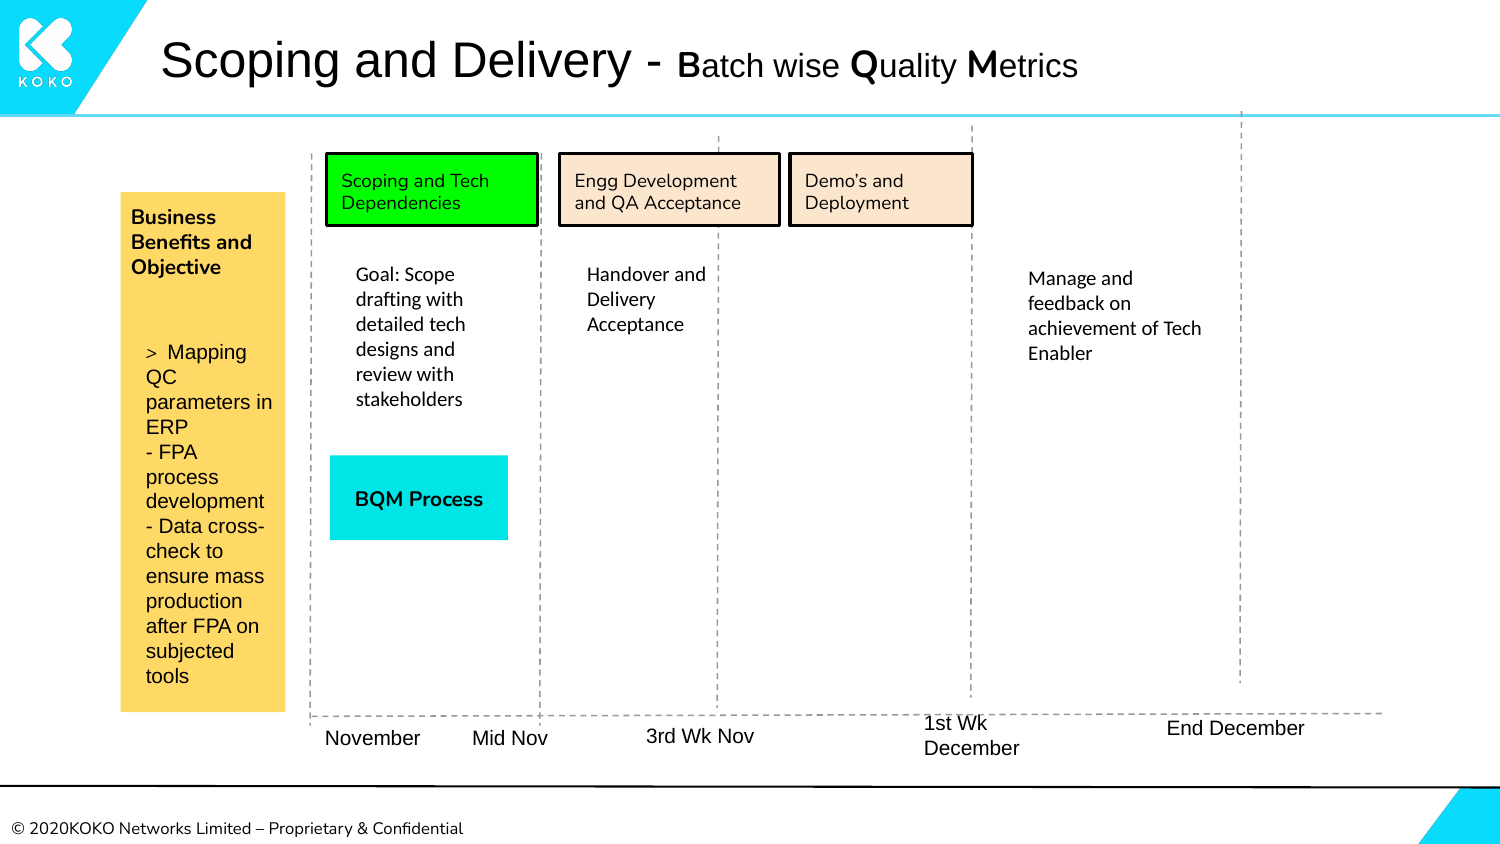

# Scoping and Delivery - Batch wise Quality Metrics
Scoping and Tech Dependencies
Engg Development and QA Acceptance
Demo’s and Deployment
Business Benefits and Objective

Handover and Delivery Acceptance
Goal: Scope drafting with detailed tech designs and review with stakeholders
Manage and feedback on achievement of Tech Enabler
>  Mapping QC parameters in ERP
- FPA process development
- Data cross-check to ensure mass production after FPA on subjected tools
BQM Process

3rd Wk Nov
1st Wk December
End December
November
Mid Nov